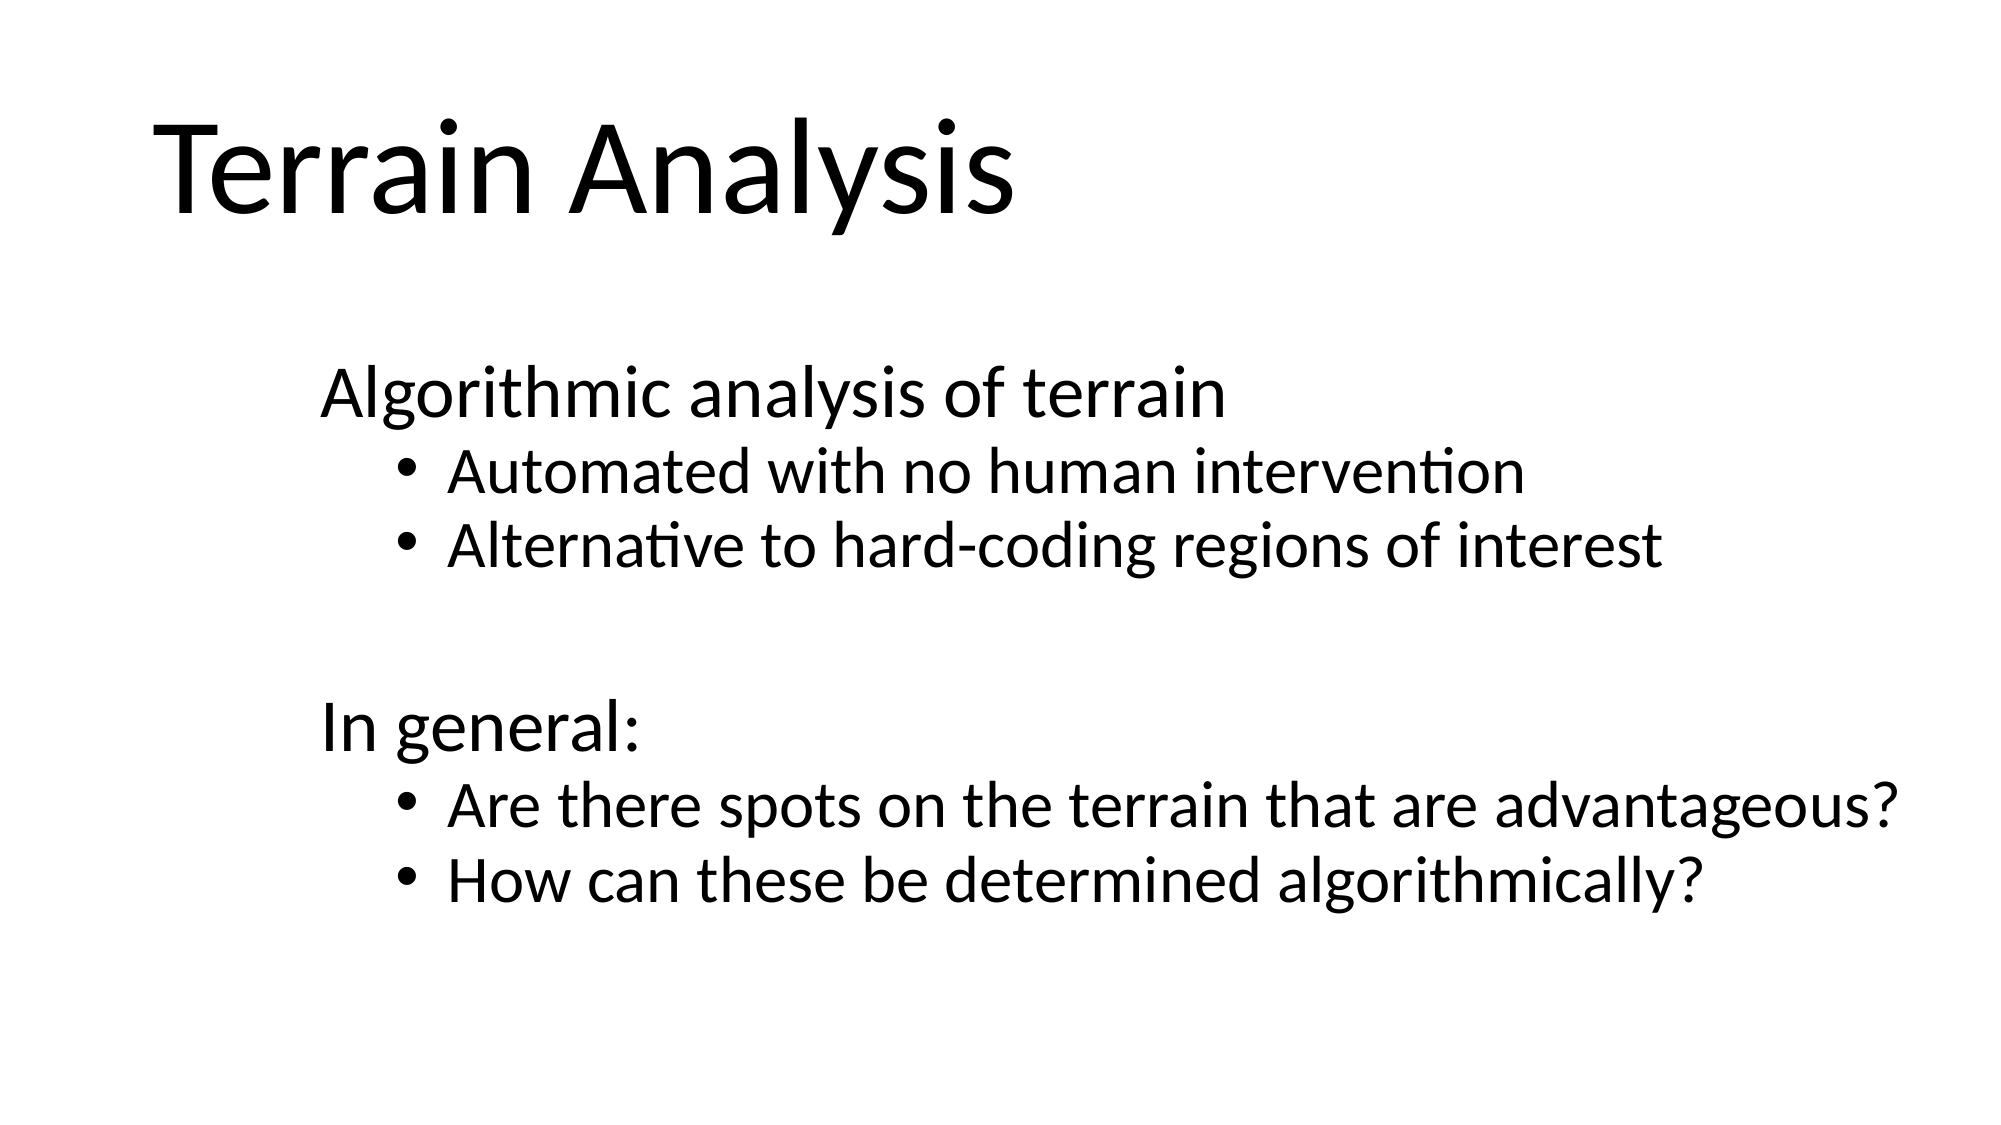

# Terrain Analysis
Algorithmic analysis of terrain
 Automated with no human intervention
 Alternative to hard-coding regions of interest

In general:
 Are there spots on the terrain that are advantageous?
 How can these be determined algorithmically?